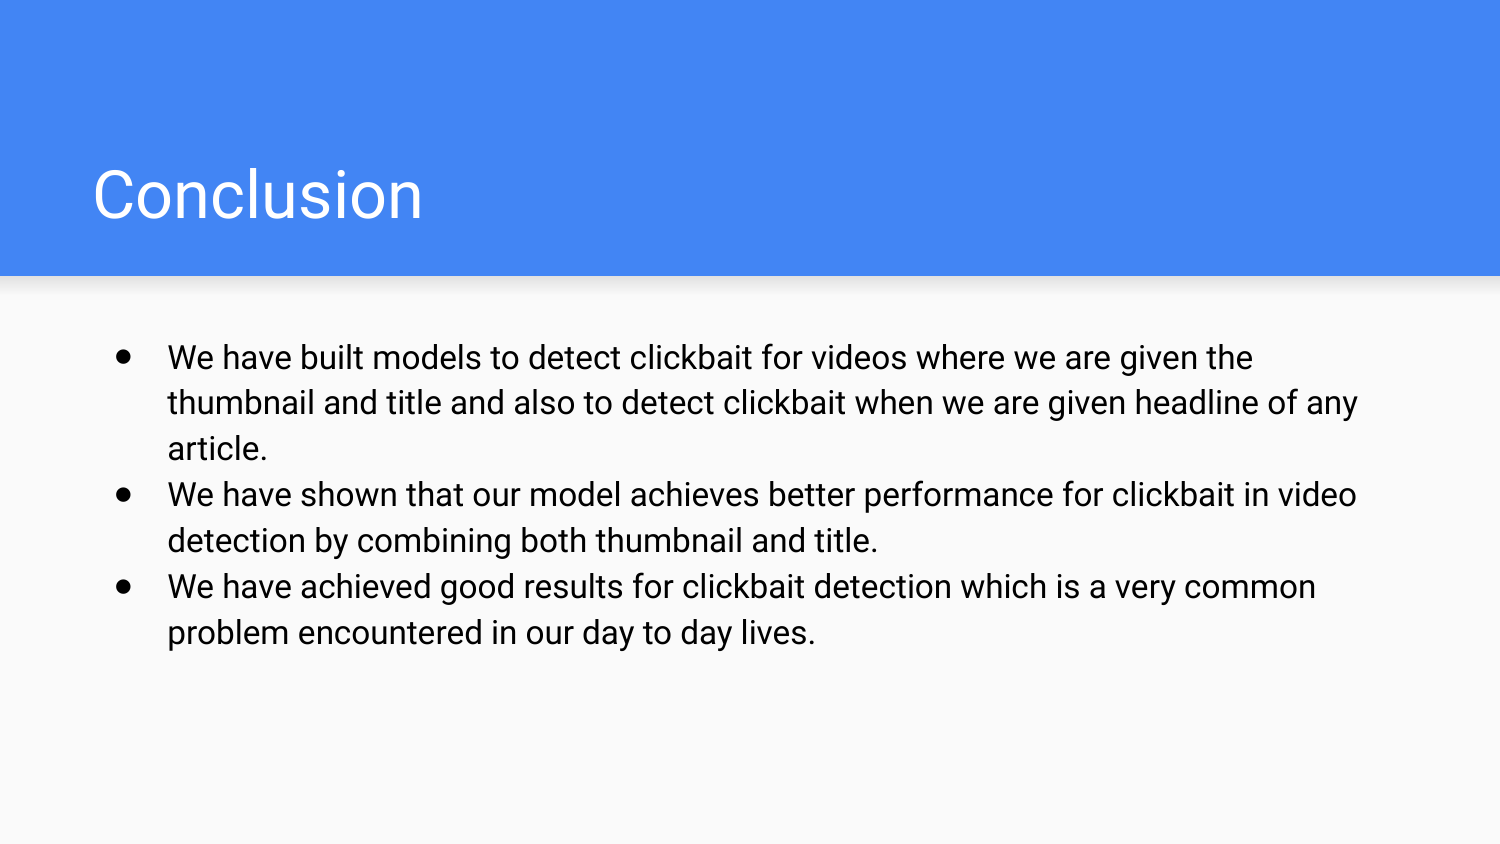

# Conclusion
We have built models to detect clickbait for videos where we are given the thumbnail and title and also to detect clickbait when we are given headline of any article.
We have shown that our model achieves better performance for clickbait in video detection by combining both thumbnail and title.
We have achieved good results for clickbait detection which is a very common problem encountered in our day to day lives.